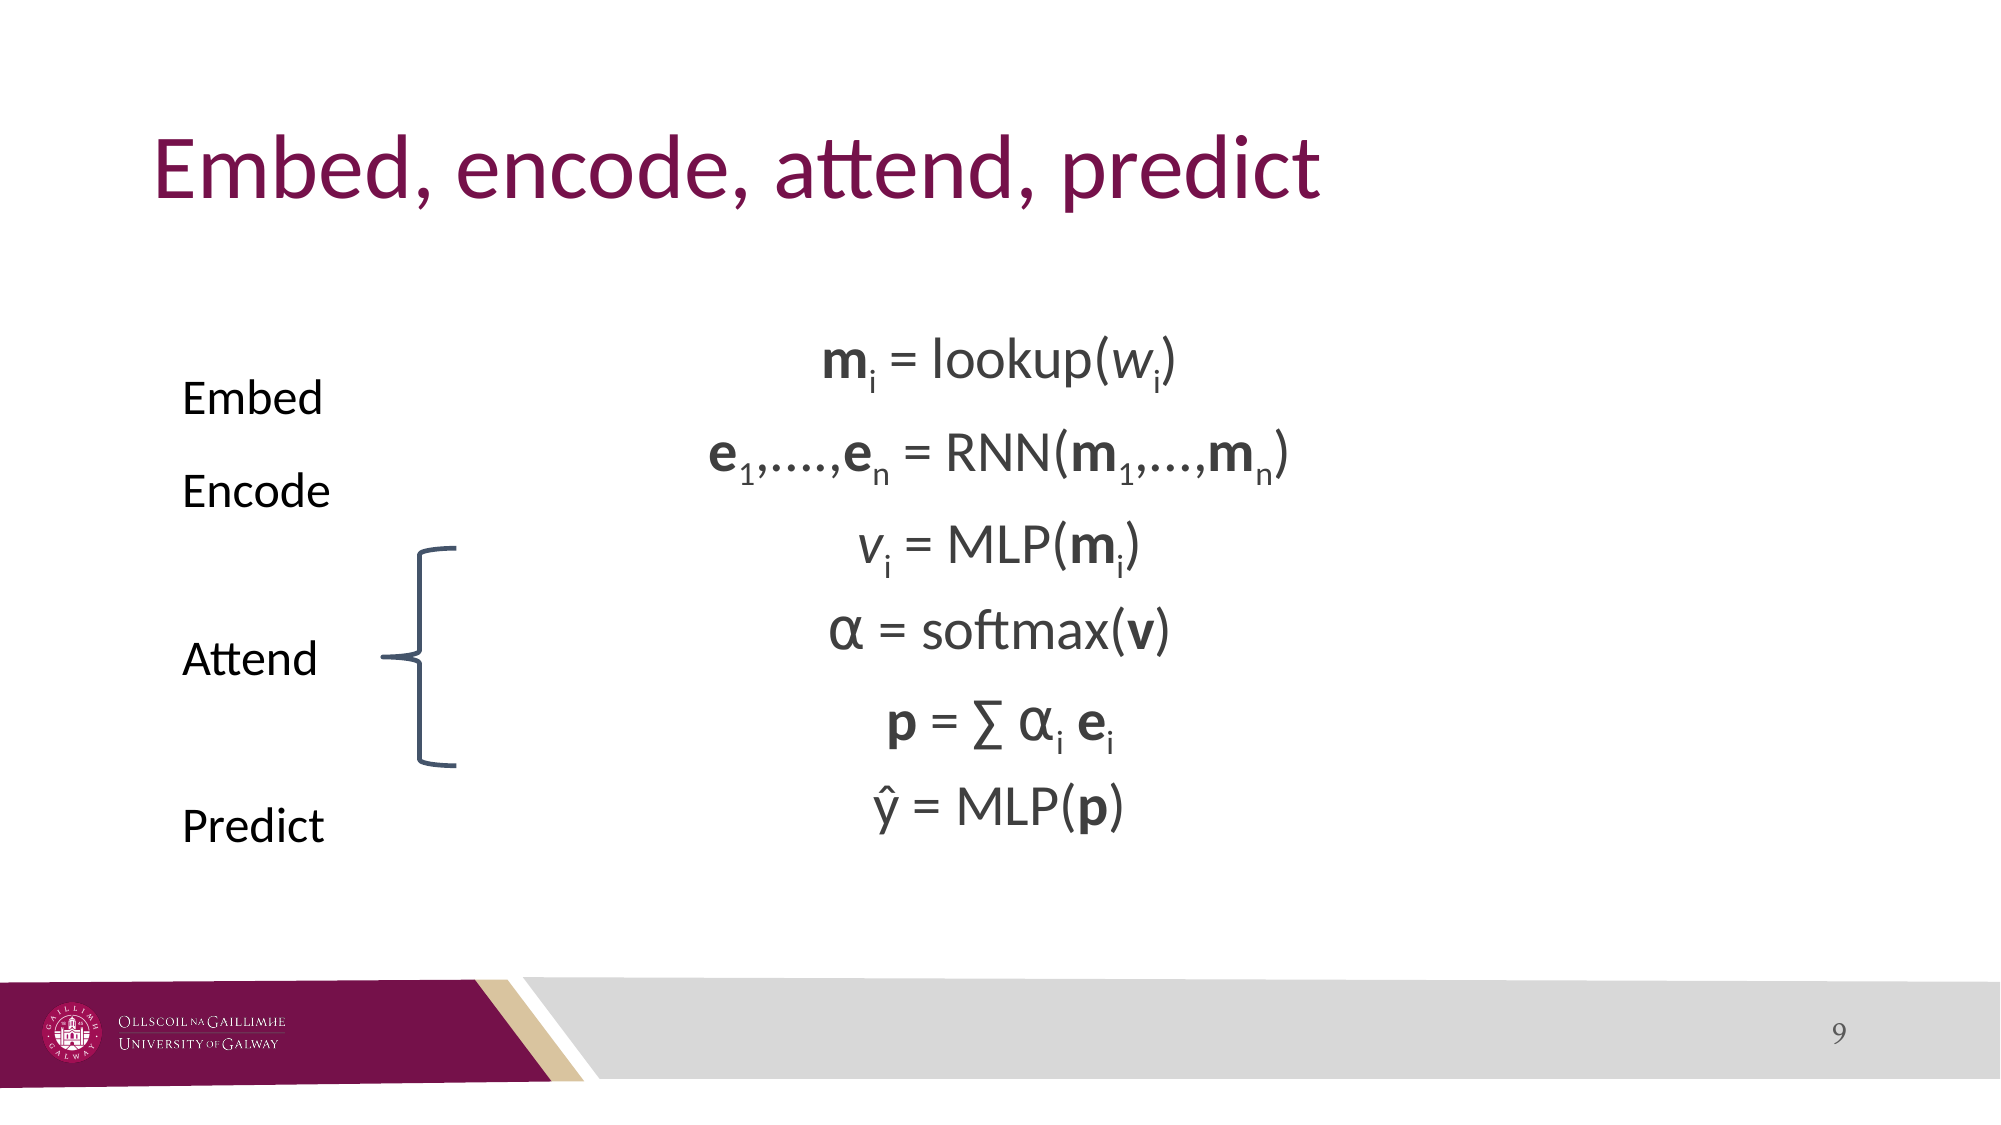

# Embed, encode, attend, predict
mi = lookup(wi)
e1,....,en = RNN(m1,...,mn)
vi = MLP(mi)
⍺ = softmax(v)
p = ∑ ⍺i ei
ŷ = MLP(p)
Embed
Encode

Attend
Predict
9